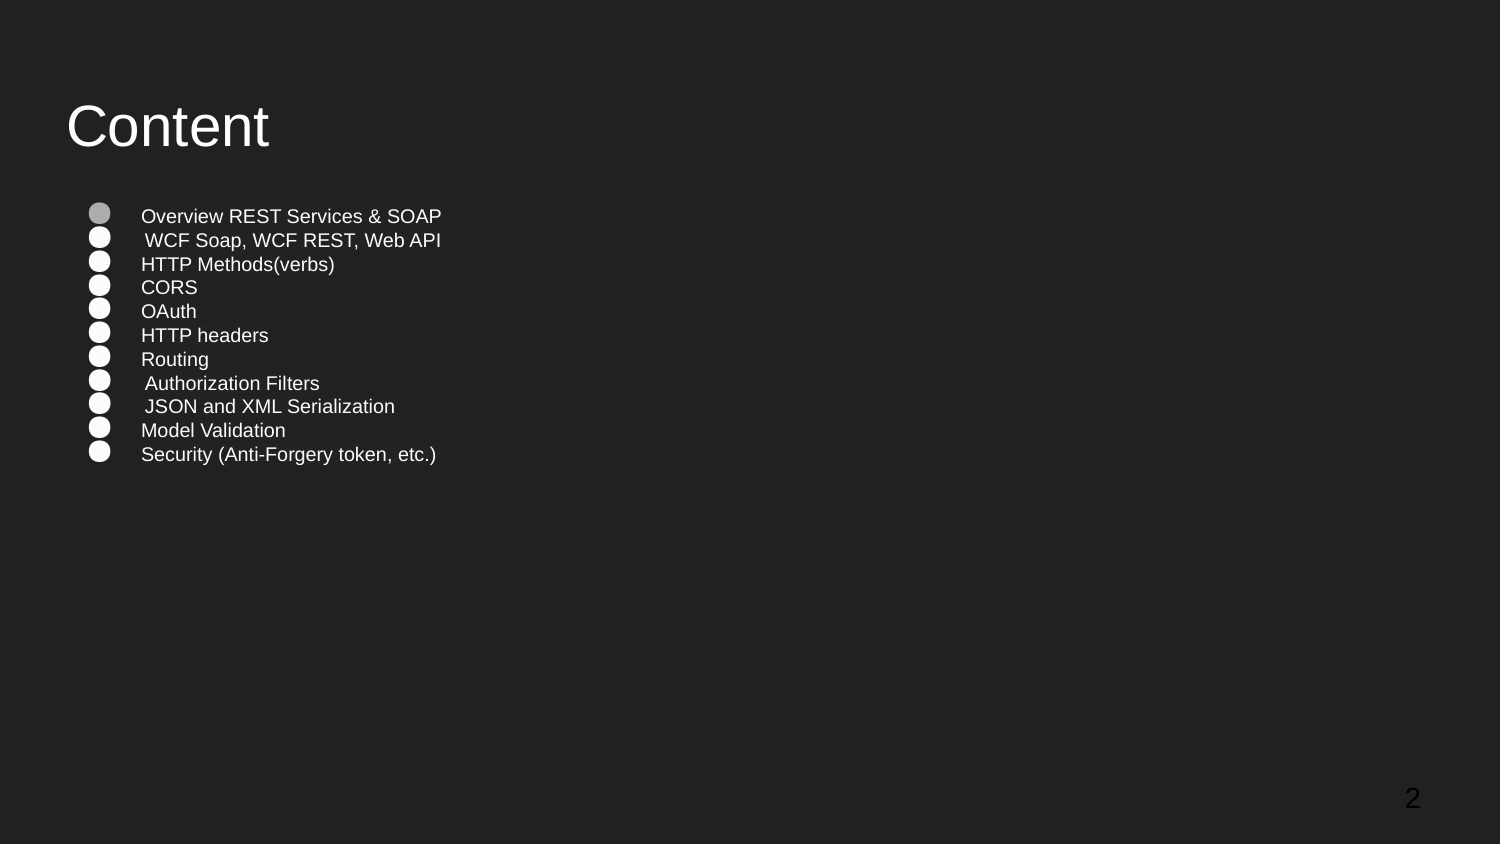

# Content
Overview REST Services & SOAP
 WCF Soap, WCF REST, Web API
HTTP Methods(verbs)
CORS
OAuth
HTTP headers
Routing
 Authorization Filters
 JSON and XML Serialization
Model Validation
Security (Anti-Forgery token, etc.)

2